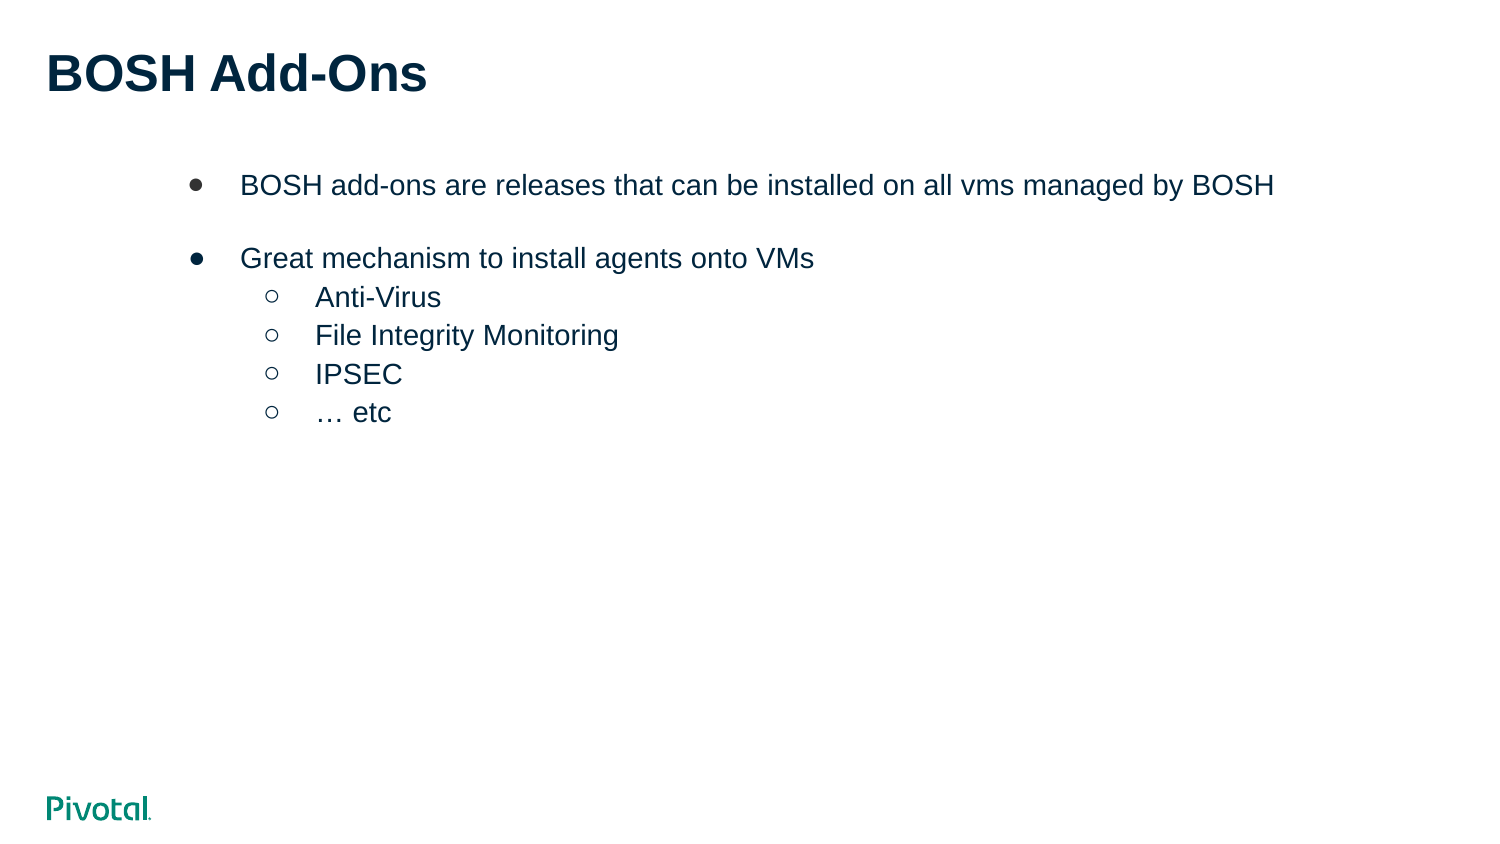

# BOSH Add-Ons
BOSH add-ons are releases that can be installed on all vms managed by BOSH
Great mechanism to install agents onto VMs
Anti-Virus
File Integrity Monitoring
IPSEC
… etc